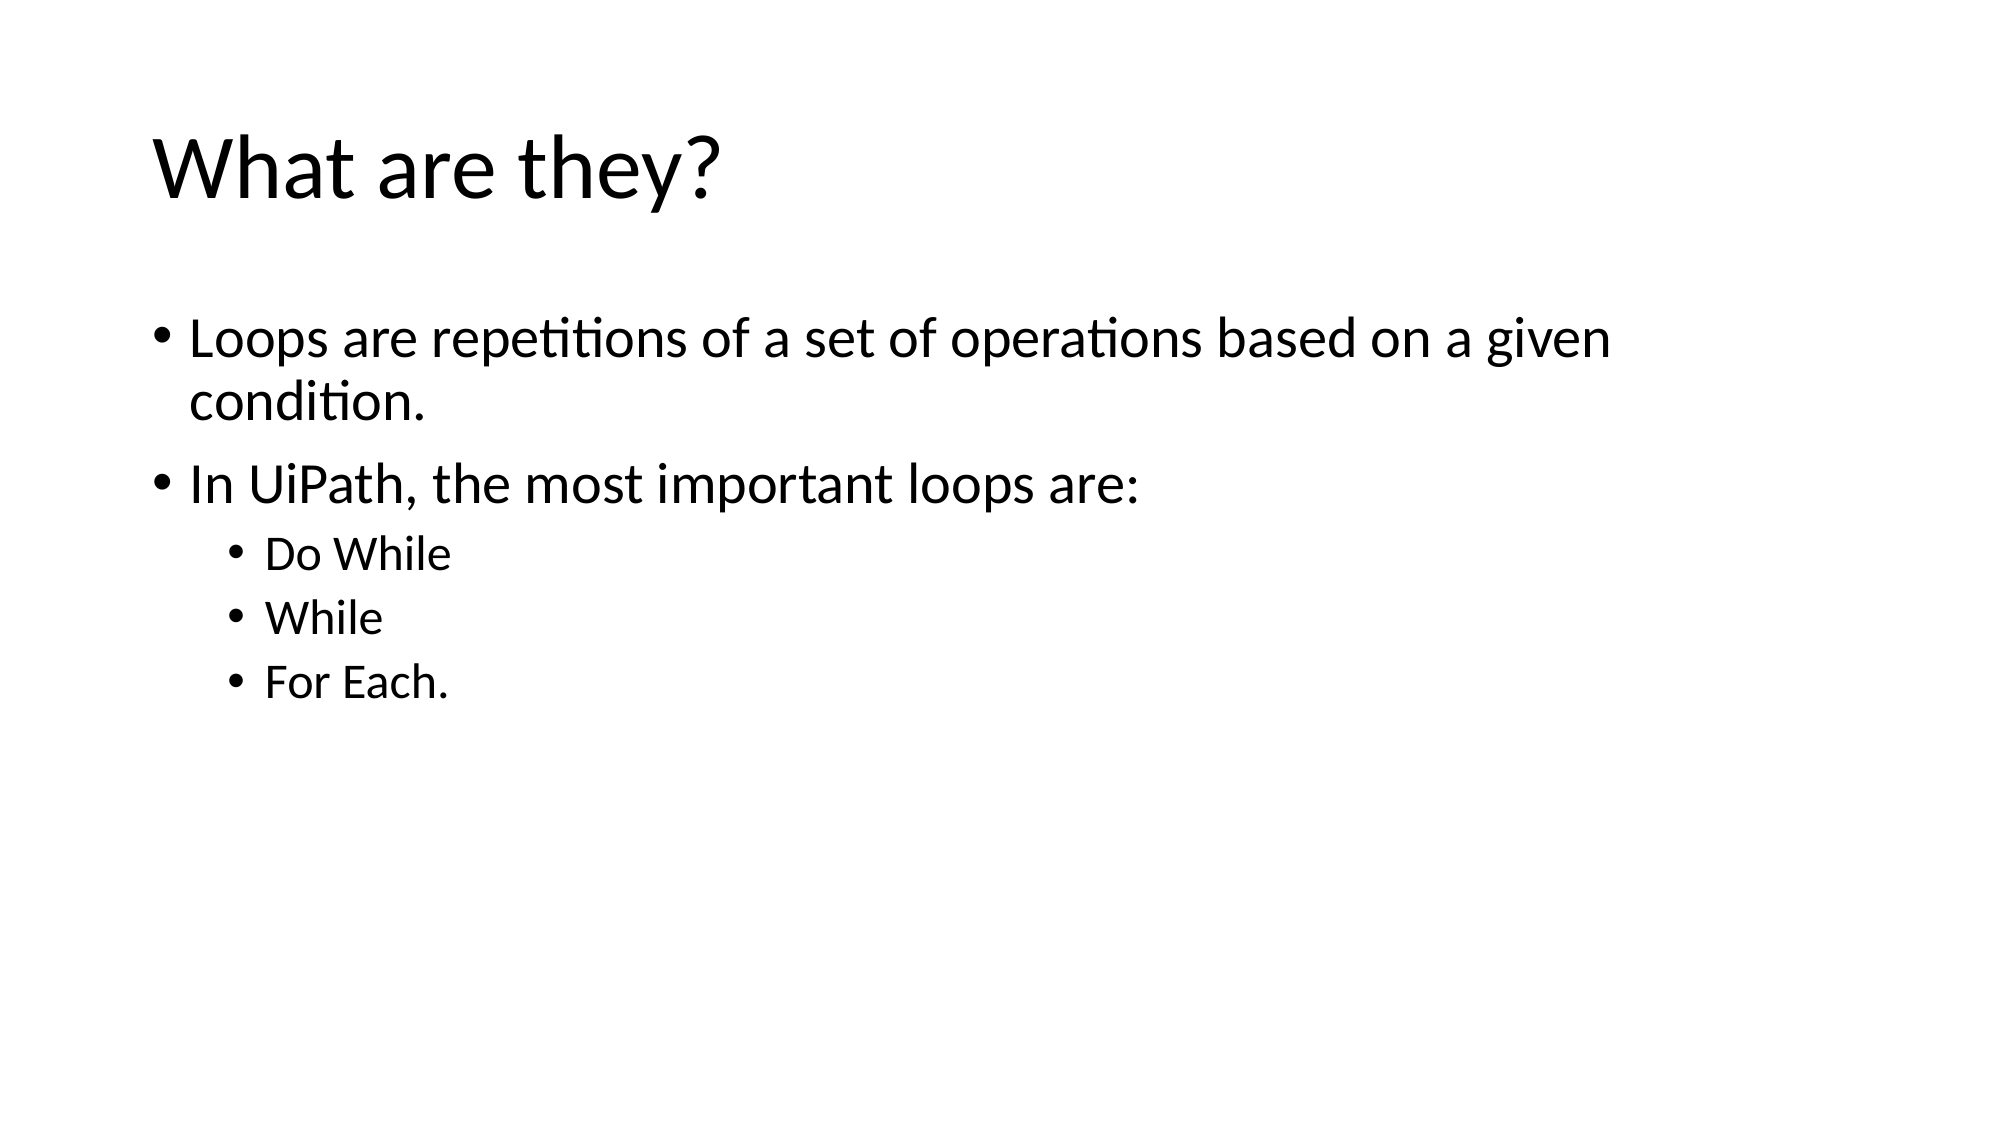

# What are they?
Loops are repetitions of a set of operations based on a given condition.
In UiPath, the most important loops are:
Do While
While
For Each.